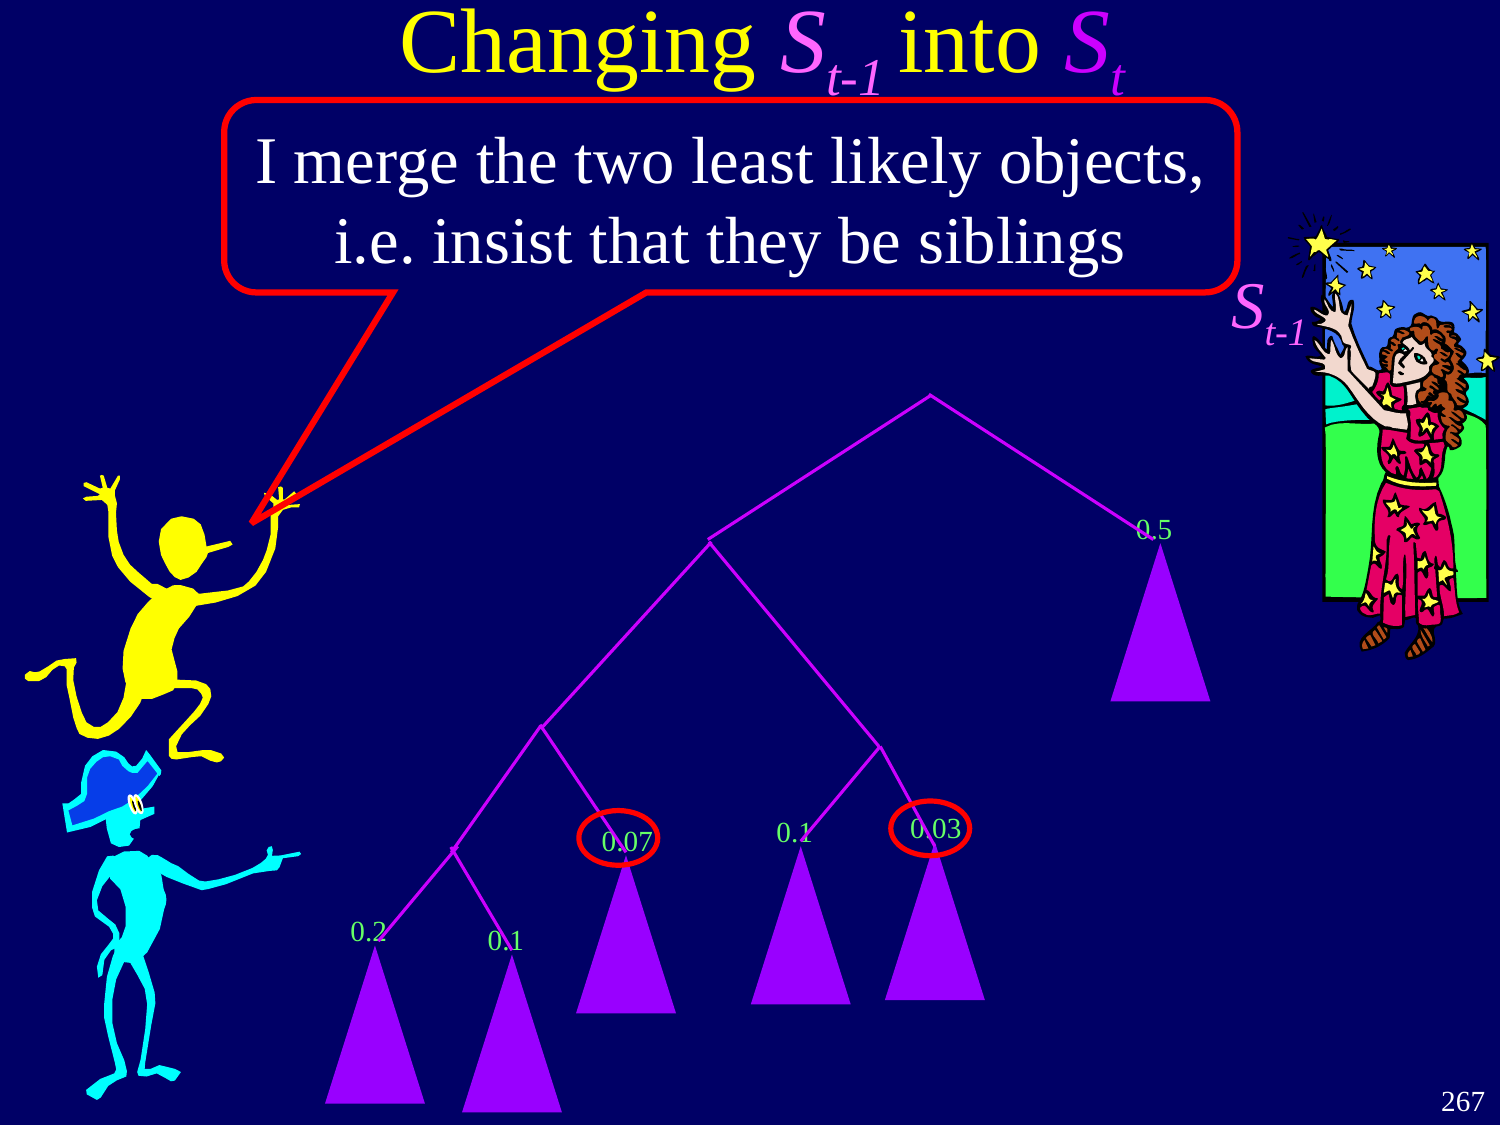

# Changing St-1 into St
I merge the two least likely objects,
i.e. insist that they be siblings

St-1

0.5

0.03
0.1

0.07

0.2

0.1